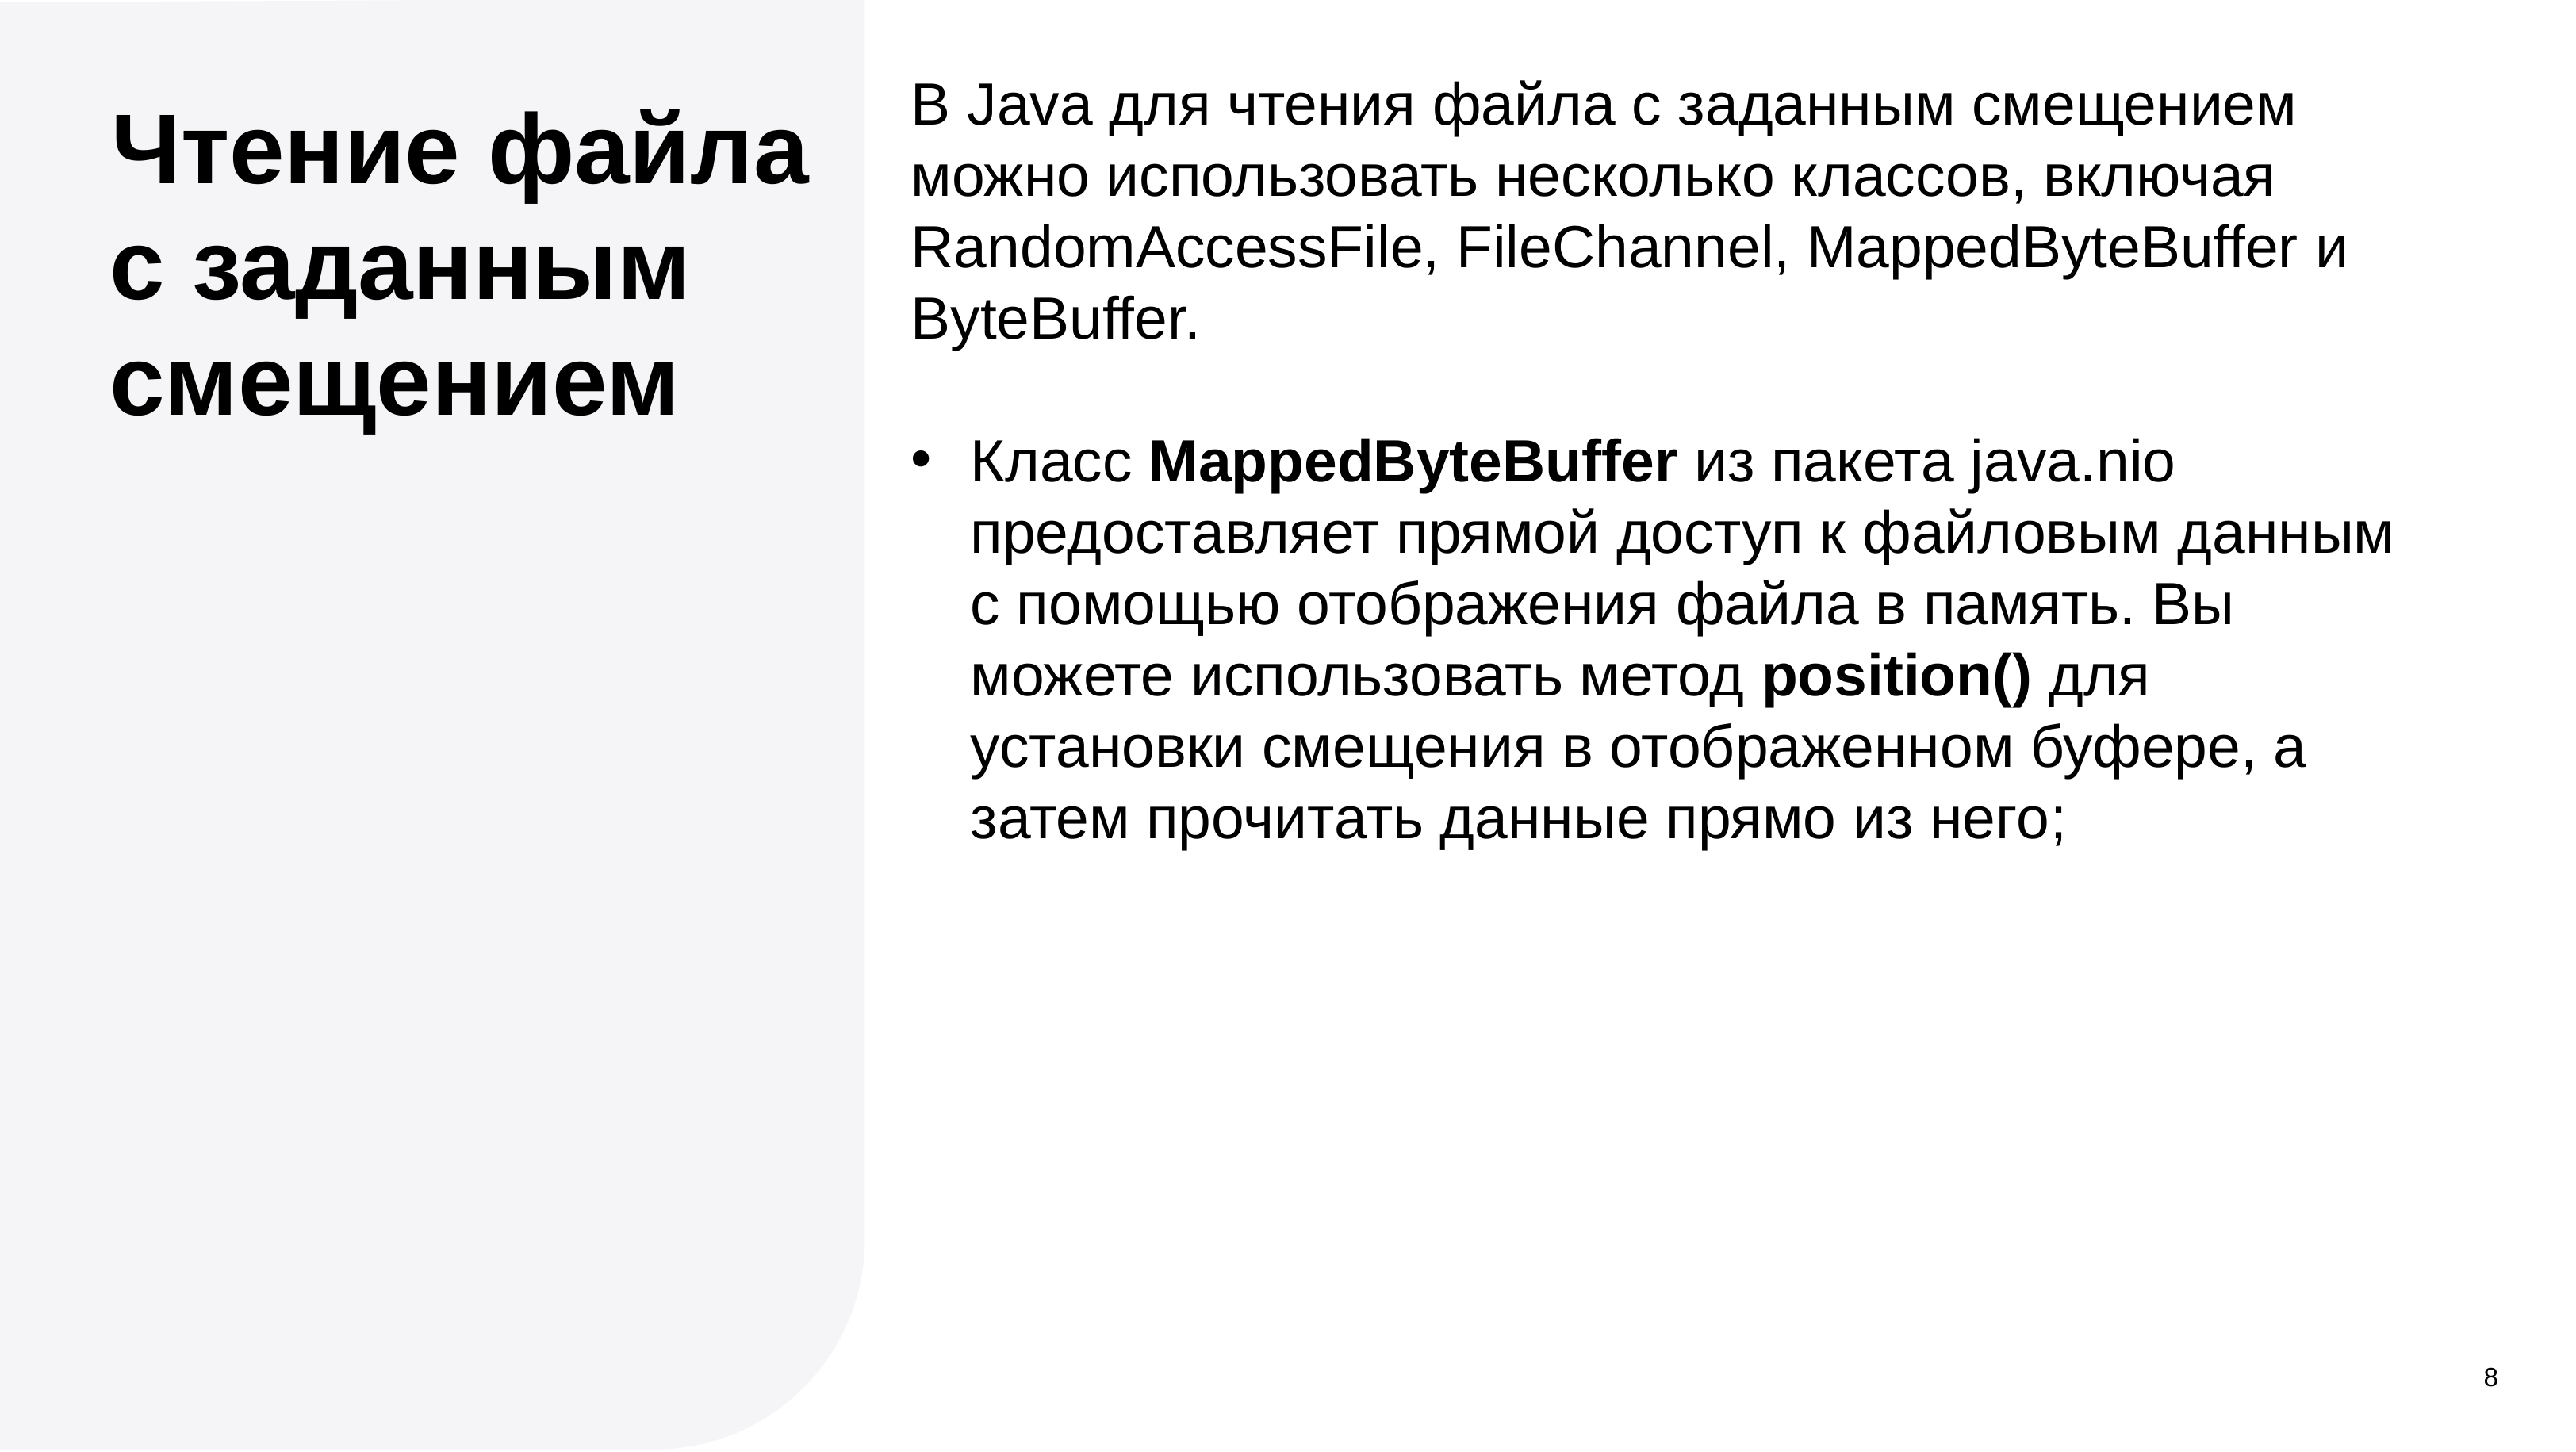

В Java для чтения файла с заданным смещением можно использовать несколько классов, включая RandomAccessFile, FileChannel, MappedByteBuffer и ByteBuffer.

Класс MappedByteBuffer из пакета java.nio предоставляет прямой доступ к файловым данным с помощью отображения файла в память. Вы можете использовать метод position() для установки смещения в отображенном буфере, а затем прочитать данные прямо из него;
Чтение файла с заданным смещением
8